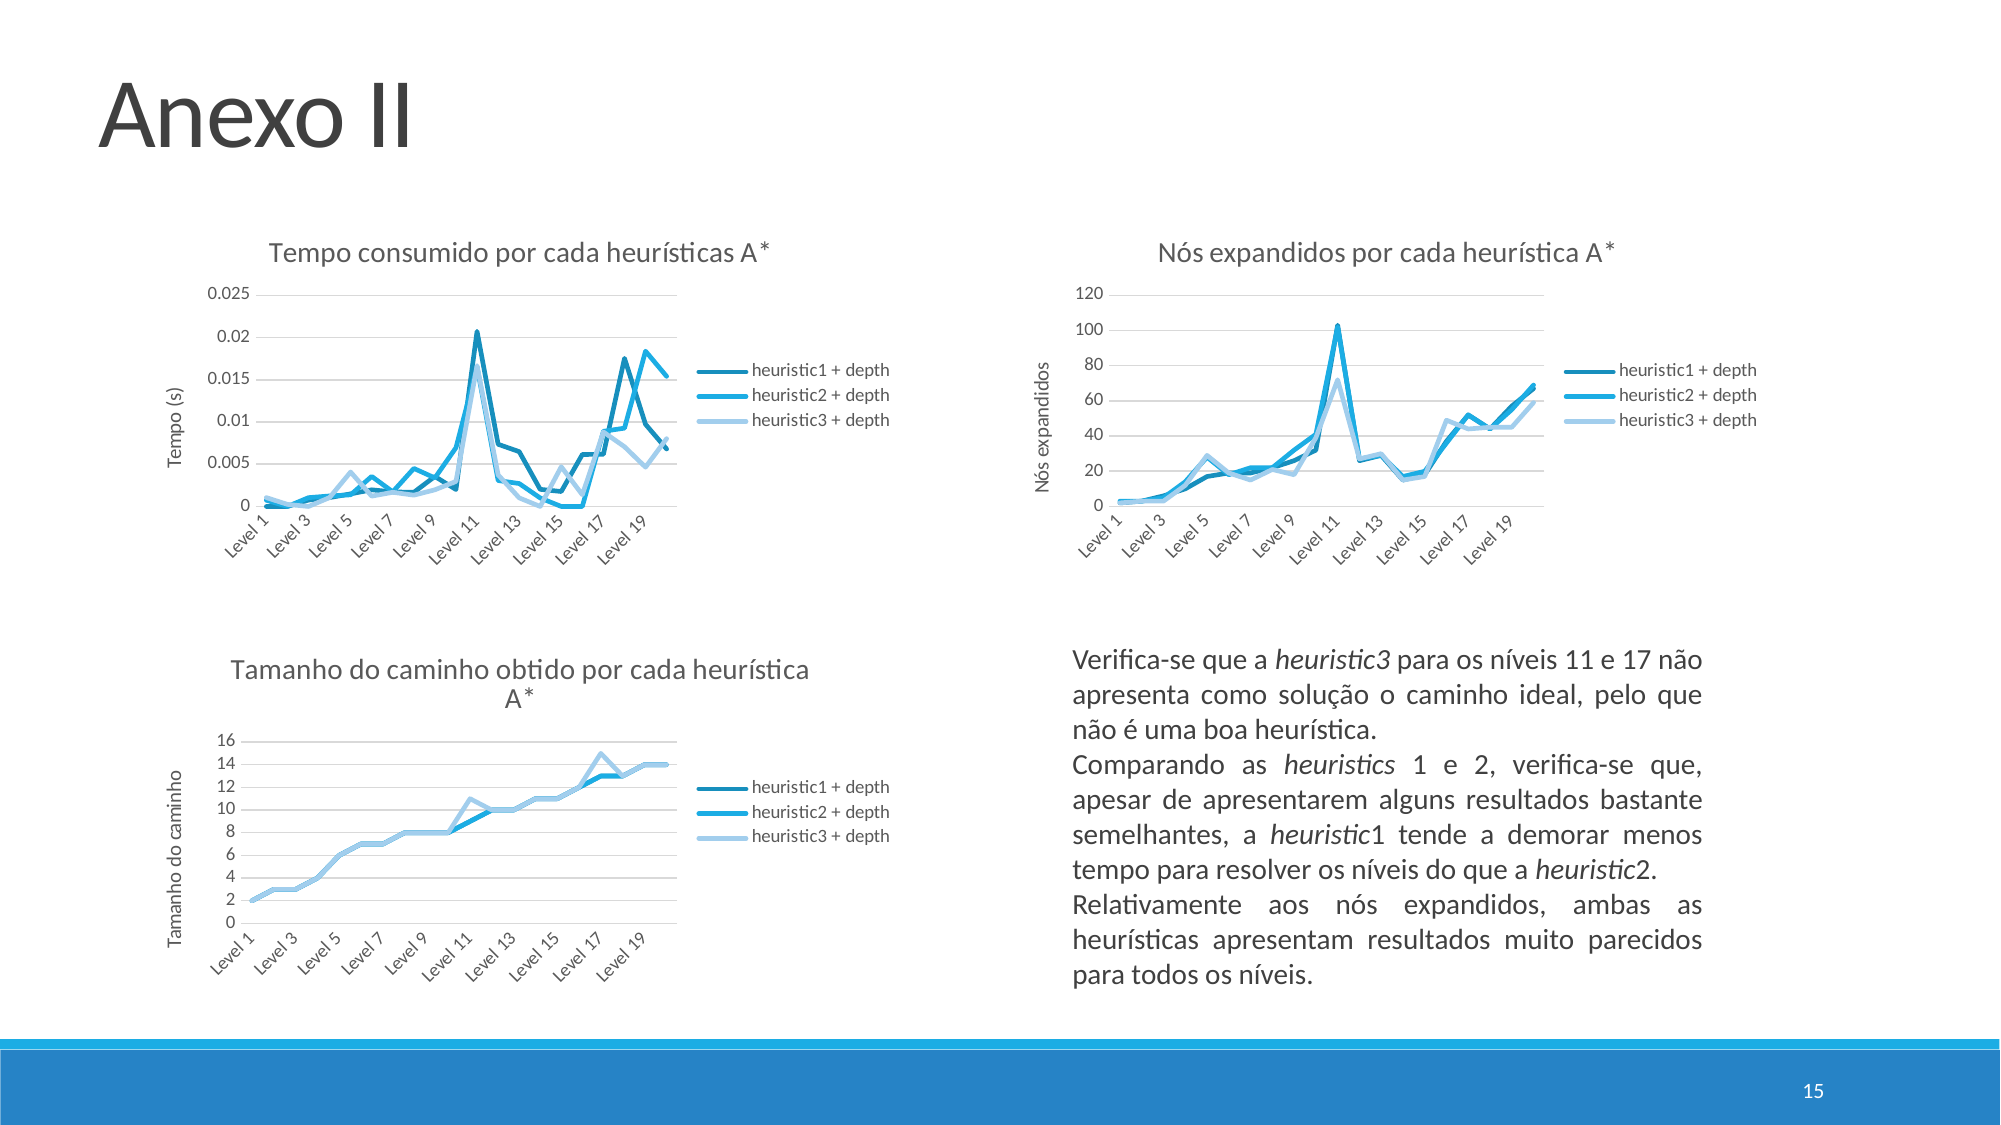

Anexo II

### Chart: Tempo consumido por cada heurísticas A*

| Category | heuristic1 + depth | heuristic2 + depth | heuristic3 + depth |
|---|---|---|---|
| Level 1 | 0.0 | 0.000731 | 0.001044 |
| Level 2 | 0.0 | 0.0 | 0.00024 |
| Level 3 | 0.000749 | 0.001037 | 0.0 |
| Level 4 | 0.001044 | 0.001238 | 0.001045 |
| Level 5 | 0.001486 | 0.001374 | 0.004071 |
| Level 6 | 0.001971 | 0.003555 | 0.001218 |
| Level 7 | 0.001718 | 0.001728 | 0.001672 |
| Level 8 | 0.001675 | 0.004499 | 0.001329 |
| Level 9 | 0.003547 | 0.003374 | 0.00197 |
| Level 10 | 0.002003 | 0.006953 | 0.00296 |
| Level 11 | 0.020733 | 0.016543 | 0.016678 |
| Level 12 | 0.007356 | 0.003065 | 0.003735 |
| Level 13 | 0.006484 | 0.002707 | 0.001008 |
| Level 14 | 0.002021 | 0.001002 | 0.0 |
| Level 15 | 0.001767 | 0.0 | 0.004691 |
| Level 16 | 0.006149 | 0.0 | 0.00138 |
| Level 17 | 0.006174 | 0.008897 | 0.008812 |
| Level 18 | 0.01754 | 0.009268 | 0.007066 |
| Level 19 | 0.00972 | 0.018393 | 0.004647 |
| Level 20 | 0.006802 | 0.015407 | 0.008022 |

### Chart: Nós expandidos por cada heurística A*

| Category | heuristic1 + depth | heuristic2 + depth | heuristic3 + depth |
|---|---|---|---|
| Level 1 | 2.0 | 3.0 | 2.0 |
| Level 2 | 3.0 | 3.0 | 3.0 |
| Level 3 | 6.0 | 5.0 | 3.0 |
| Level 4 | 10.0 | 14.0 | 12.0 |
| Level 5 | 17.0 | 28.0 | 29.0 |
| Level 6 | 19.0 | 18.0 | 19.0 |
| Level 7 | 19.0 | 22.0 | 15.0 |
| Level 8 | 22.0 | 22.0 | 21.0 |
| Level 9 | 26.0 | 32.0 | 18.0 |
| Level 10 | 32.0 | 41.0 | 39.0 |
| Level 11 | 103.0 | 102.0 | 72.0 |
| Level 12 | 26.0 | 27.0 | 27.0 |
| Level 13 | 29.0 | 29.0 | 30.0 |
| Level 14 | 15.0 | 17.0 | 15.0 |
| Level 15 | 18.0 | 20.0 | 17.0 |
| Level 16 | 37.0 | 36.0 | 49.0 |
| Level 17 | 52.0 | 52.0 | 44.0 |
| Level 18 | 44.0 | 44.0 | 45.0 |
| Level 19 | 57.0 | 55.0 | 45.0 |
| Level 20 | 67.0 | 69.0 | 59.0 |

### Chart: Tamanho do caminho obtido por cada heurística A*

| Category | heuristic1 + depth | heuristic2 + depth | heuristic3 + depth |
|---|---|---|---|
| Level 1 | 2.0 | 2.0 | 2.0 |
| Level 2 | 3.0 | 3.0 | 3.0 |
| Level 3 | 3.0 | 3.0 | 3.0 |
| Level 4 | 4.0 | 4.0 | 4.0 |
| Level 5 | 6.0 | 6.0 | 6.0 |
| Level 6 | 7.0 | 7.0 | 7.0 |
| Level 7 | 7.0 | 7.0 | 7.0 |
| Level 8 | 8.0 | 8.0 | 8.0 |
| Level 9 | 8.0 | 8.0 | 8.0 |
| Level 10 | 8.0 | 8.0 | 8.0 |
| Level 11 | 9.0 | 9.0 | 11.0 |
| Level 12 | 10.0 | 10.0 | 10.0 |
| Level 13 | 10.0 | 10.0 | 10.0 |
| Level 14 | 11.0 | 11.0 | 11.0 |
| Level 15 | 11.0 | 11.0 | 11.0 |
| Level 16 | 12.0 | 12.0 | 12.0 |
| Level 17 | 13.0 | 13.0 | 15.0 |
| Level 18 | 13.0 | 13.0 | 13.0 |
| Level 19 | 14.0 | 14.0 | 14.0 |
| Level 20 | 14.0 | 14.0 | 14.0 |
Verifica-se que a heuristic3 para os níveis 11 e 17 não apresenta como solução o caminho ideal, pelo que não é uma boa heurística.
Comparando as heuristics 1 e 2, verifica-se que, apesar de apresentarem alguns resultados bastante semelhantes, a heuristic1 tende a demorar menos tempo para resolver os níveis do que a heuristic2.
Relativamente aos nós expandidos, ambas as heurísticas apresentam resultados muito parecidos para todos os níveis.
15